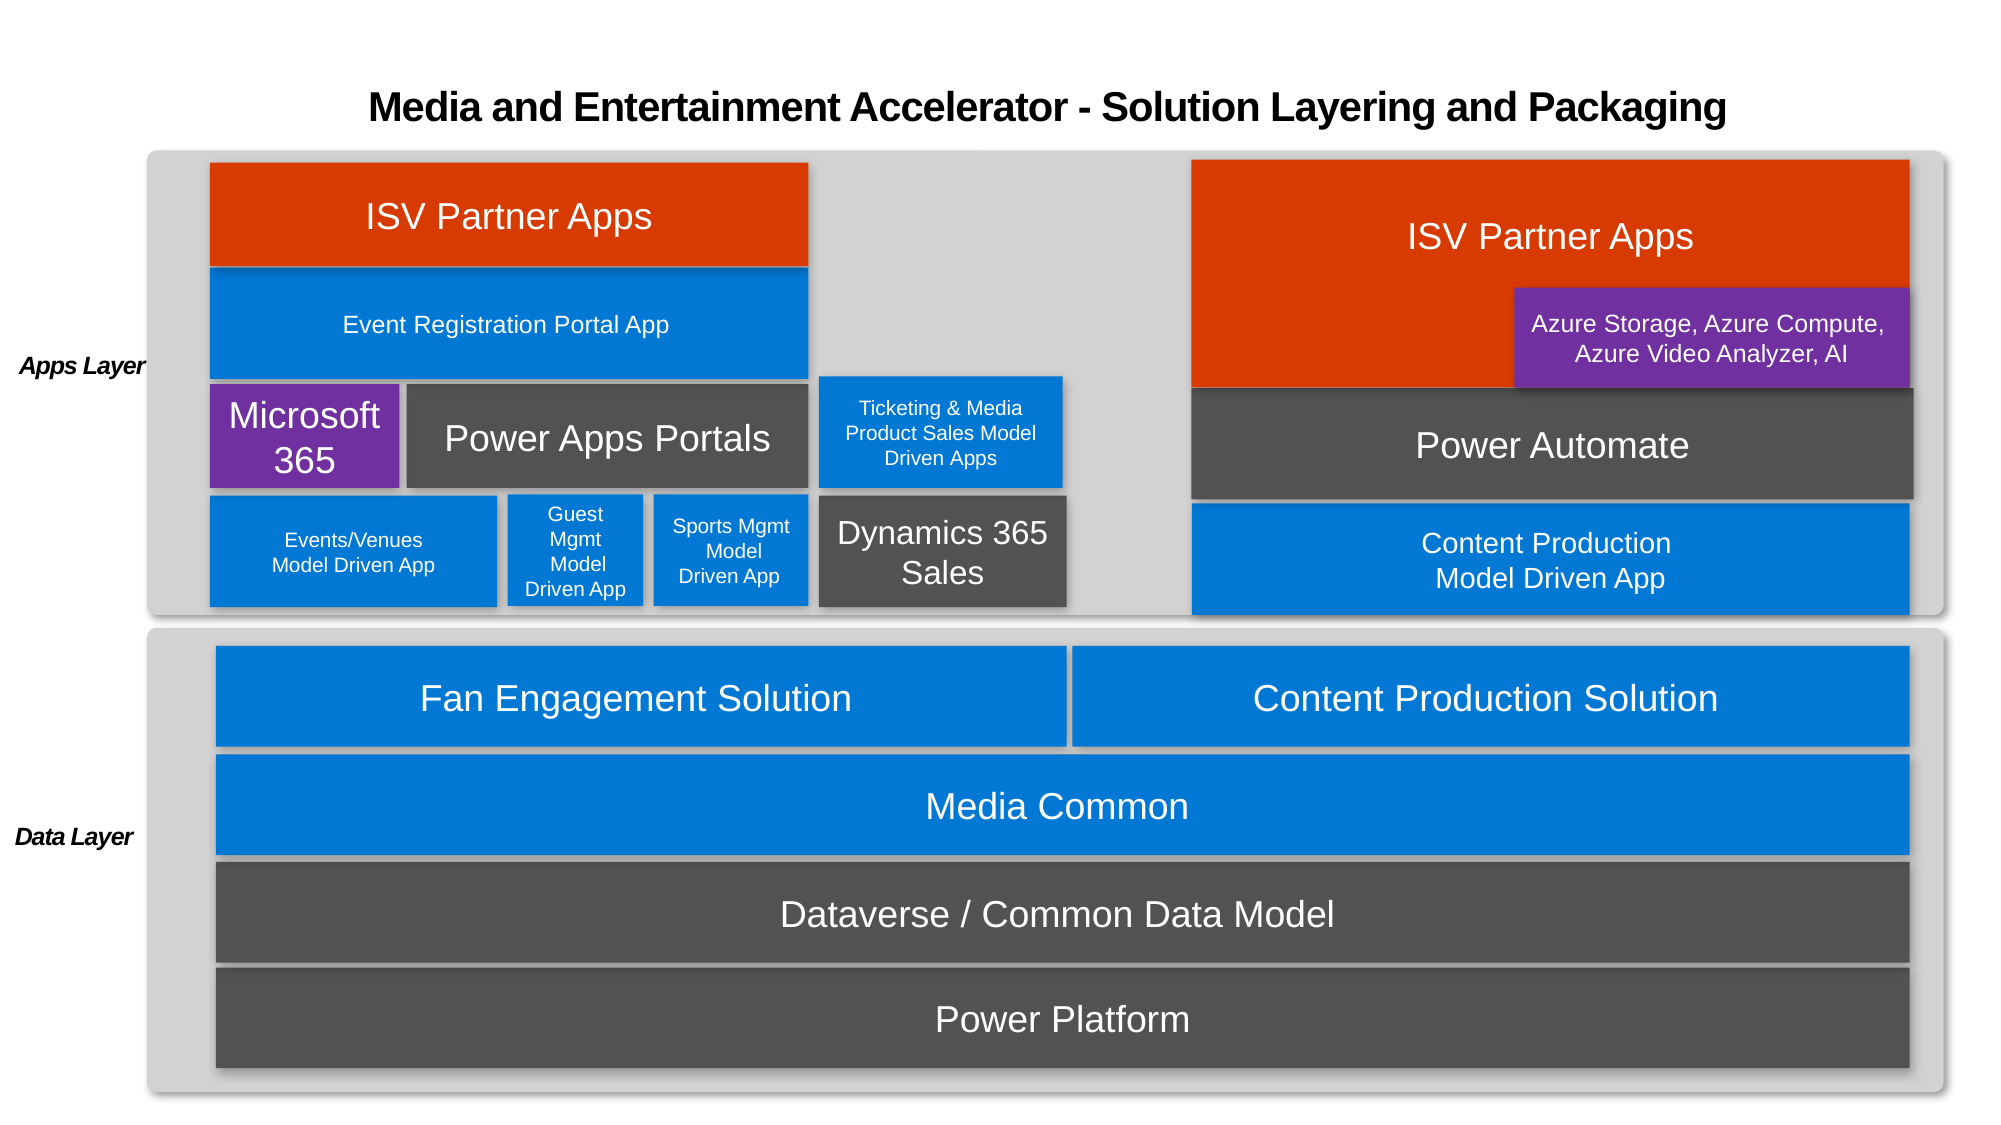

Media and Entertainment Accelerator - Solution Layering and Packaging

ISV Partner Apps
ISV Partner Apps
Event Registration Portal App
Azure Storage, Azure Compute,
Azure Video Analyzer, AI
Apps Layer
Ticketing & Media Product Sales Model Driven Apps
Microsoft365
Power Apps Portals
Power Automate
Guest Mgmt
 Model Driven App
Sports Mgmt
 Model Driven App
Events/Venues
Model Driven App
Dynamics 365 Sales
Content Production
Model Driven App

Fan Engagement Solution
Content Production Solution
Media Common
Data Layer
Dataverse / Common Data Model
Power Platform